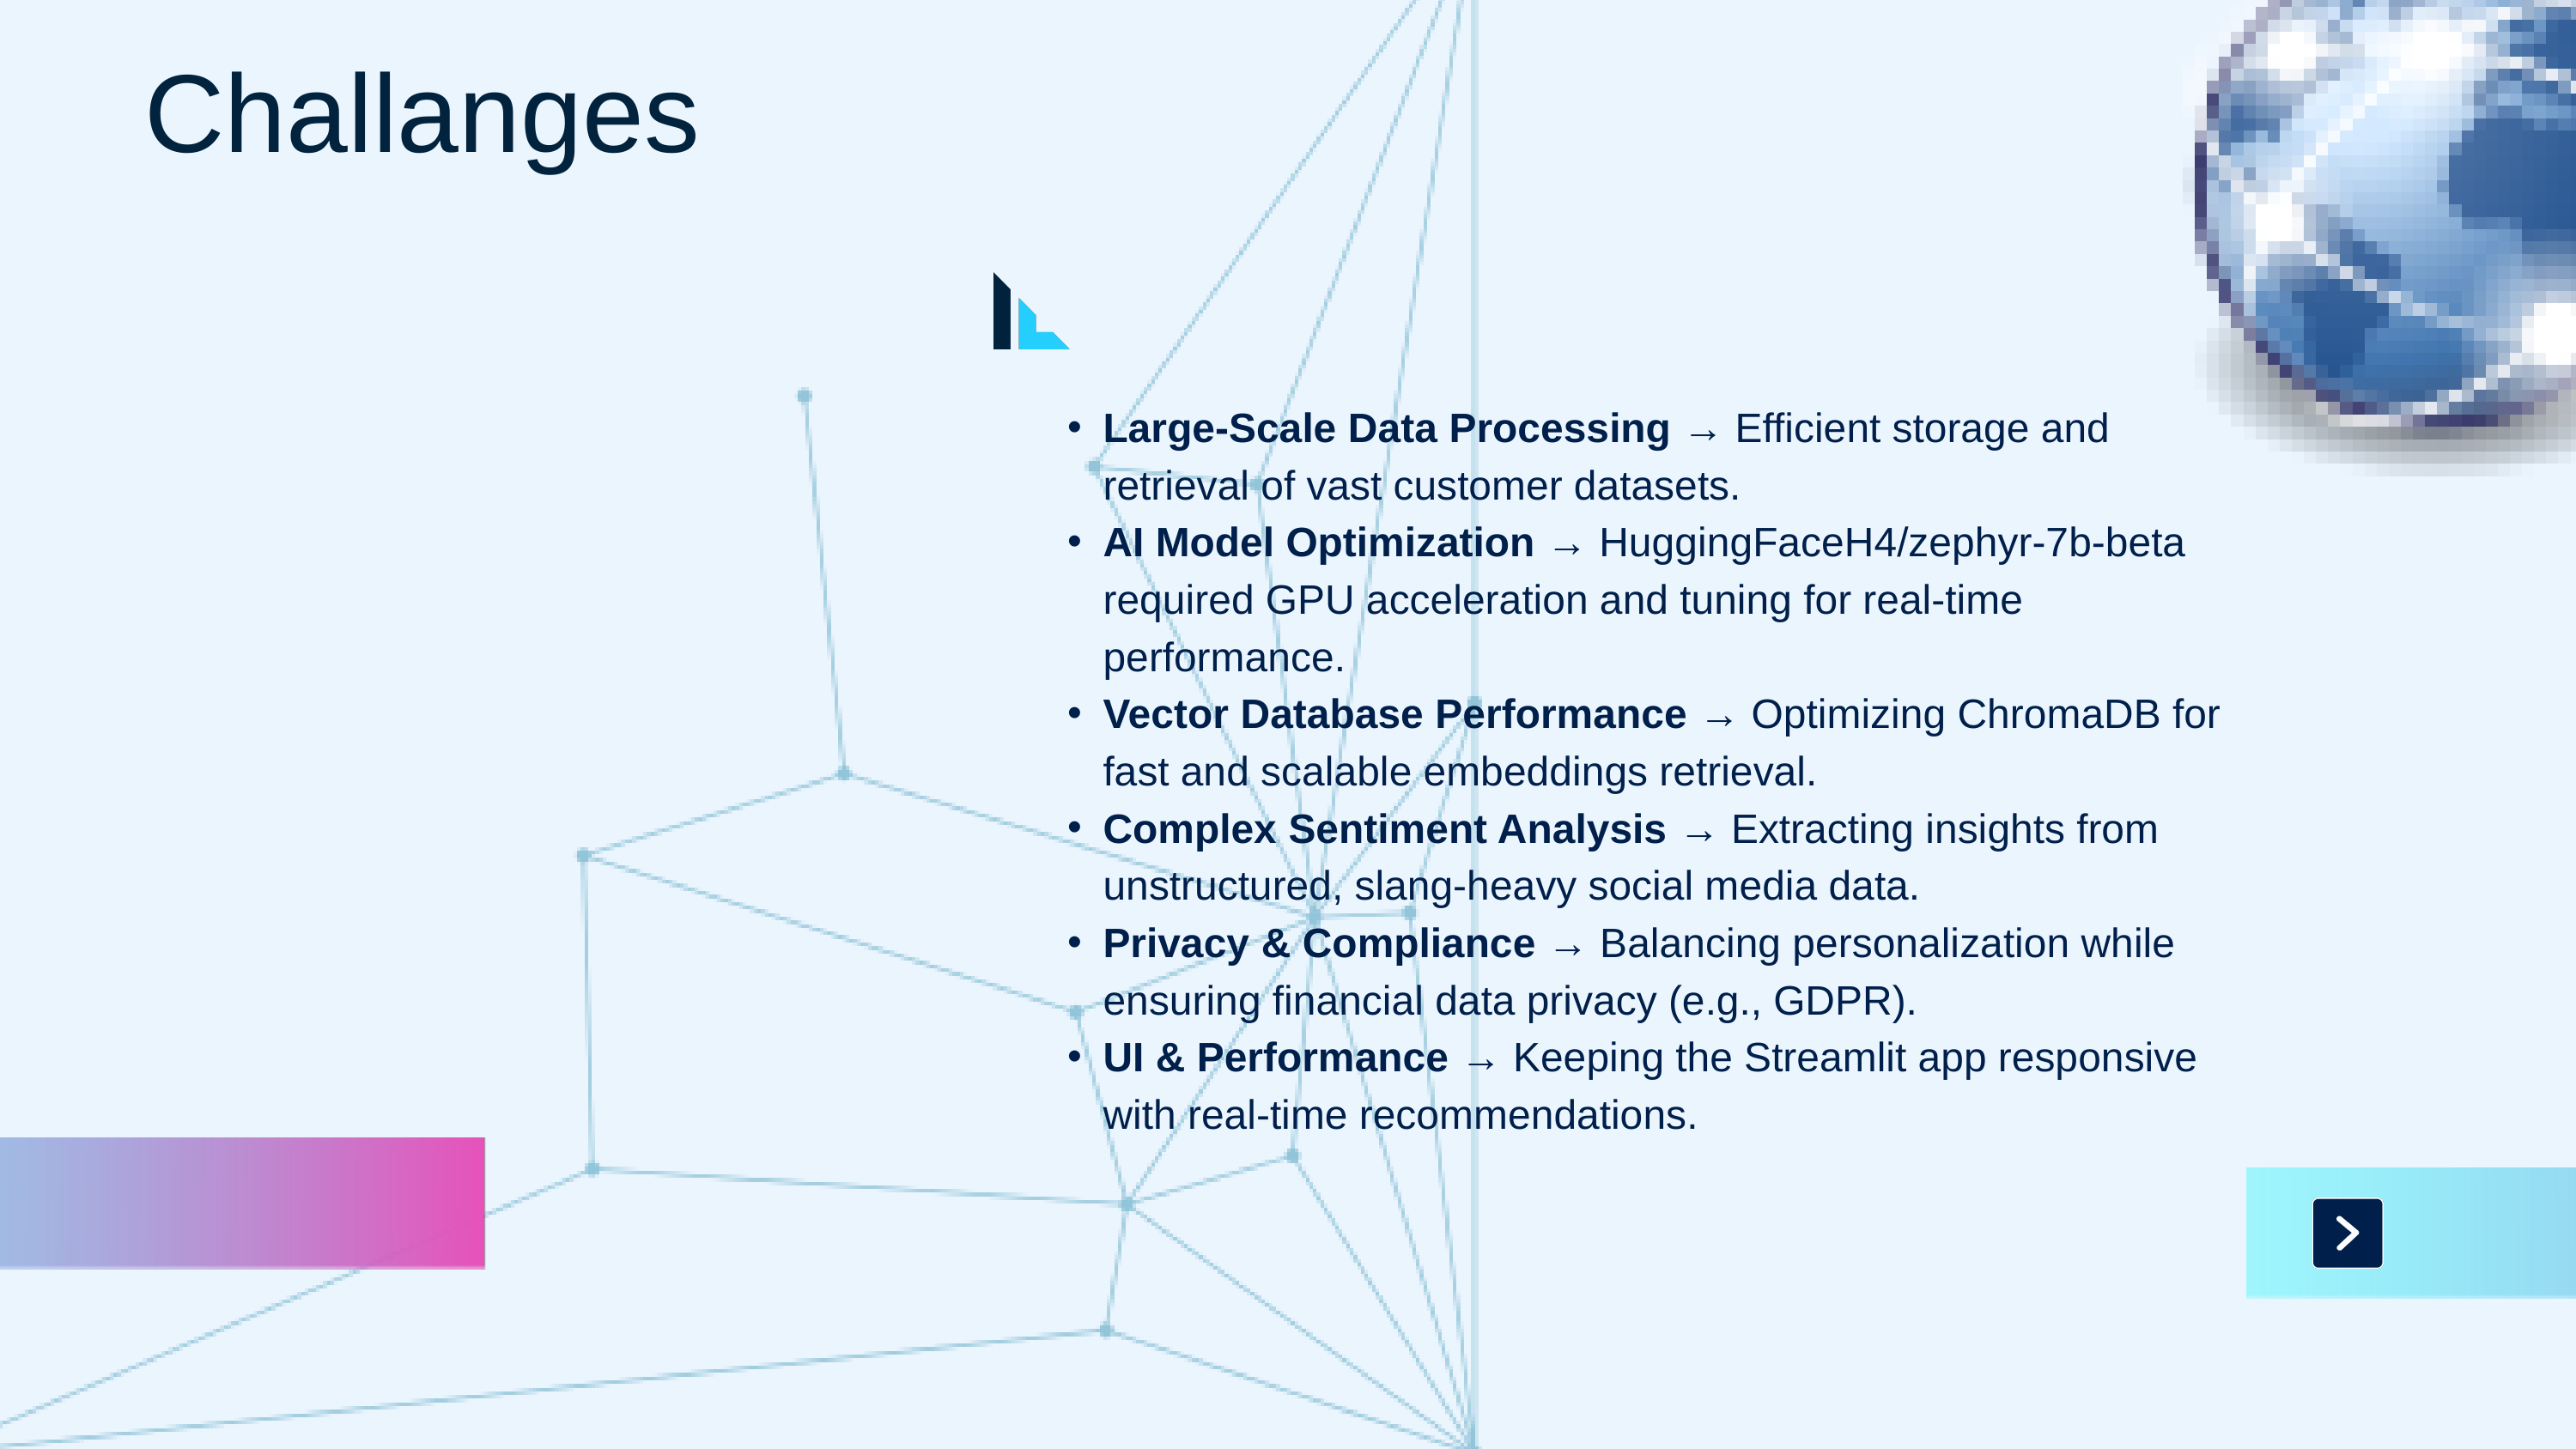

Challanges

Large-Scale Data Processing → Efficient storage and retrieval of vast customer datasets.
AI Model Optimization → HuggingFaceH4/zephyr-7b-beta required GPU acceleration and tuning for real-time performance.
Vector Database Performance → Optimizing ChromaDB for fast and scalable embeddings retrieval.
Complex Sentiment Analysis → Extracting insights from unstructured, slang-heavy social media data.
Privacy & Compliance → Balancing personalization while ensuring financial data privacy (e.g., GDPR).
UI & Performance → Keeping the Streamlit app responsive with real-time recommendations.